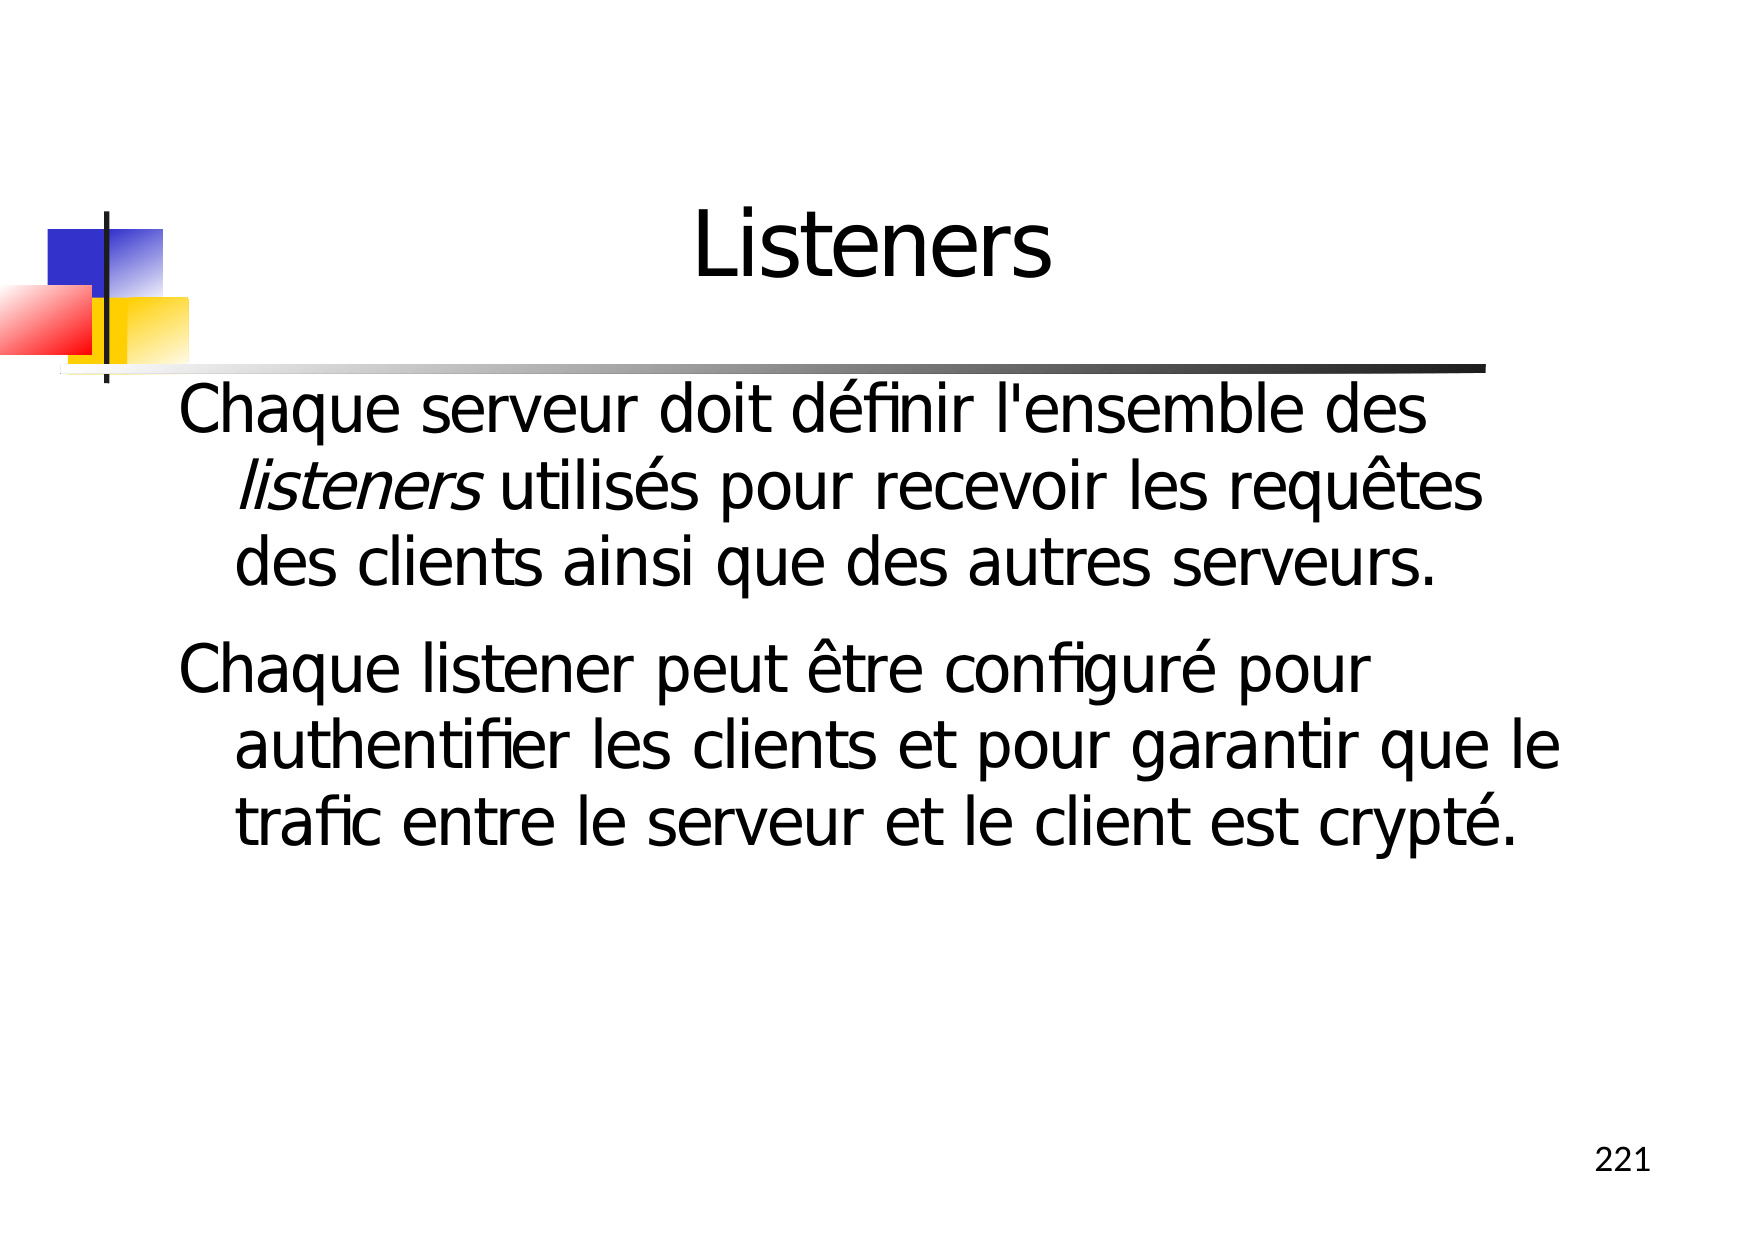

Listeners
Chaque serveur doit définir l'ensemble des listeners utilisés pour recevoir les requêtes des clients ainsi que des autres serveurs.
Chaque listener peut être configuré pour authentifier les clients et pour garantir que le trafic entre le serveur et le client est crypté.